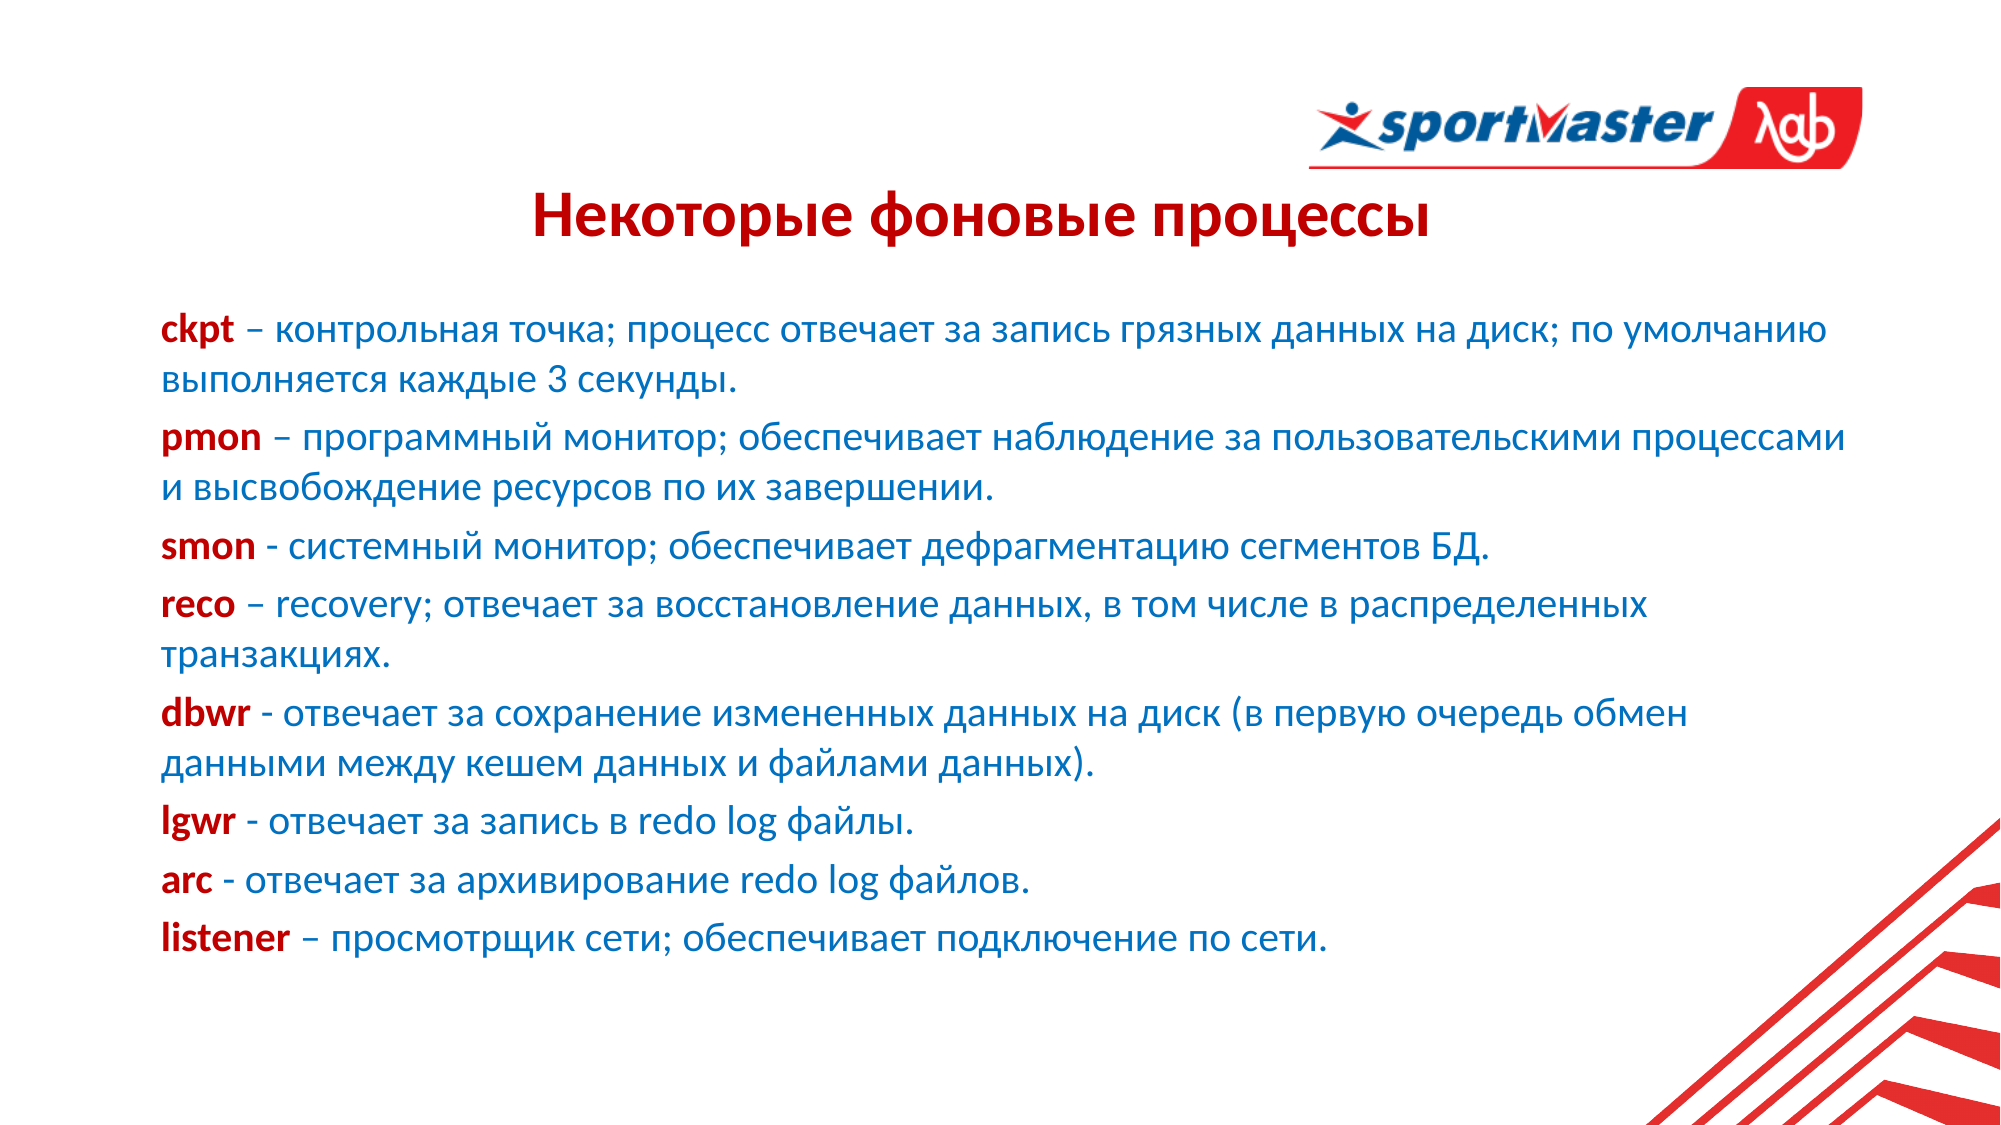

Некоторые фоновые процессы
ckpt – контрольная точка; процесс отвечает за запись грязных данных на диск; по умолчанию выполняется каждые 3 секунды.
pmon – программный монитор; обеспечивает наблюдение за пользовательскими процессами и высвобождение ресурсов по их завершении.
smon - системный монитор; обеспечивает дефрагментацию сегментов БД.
reco – recovery; отвечает за восстановление данных, в том числе в распределенных транзакциях.
dbwr - отвечает за сохранение измененных данных на диск (в первую очередь обмен данными между кешем данных и файлами данных).
lgwr - отвечает за запись в redo log файлы.
arc - отвечает за архивирование redo log файлов.
listener – просмотрщик сети; обеспечивает подключение по сети.